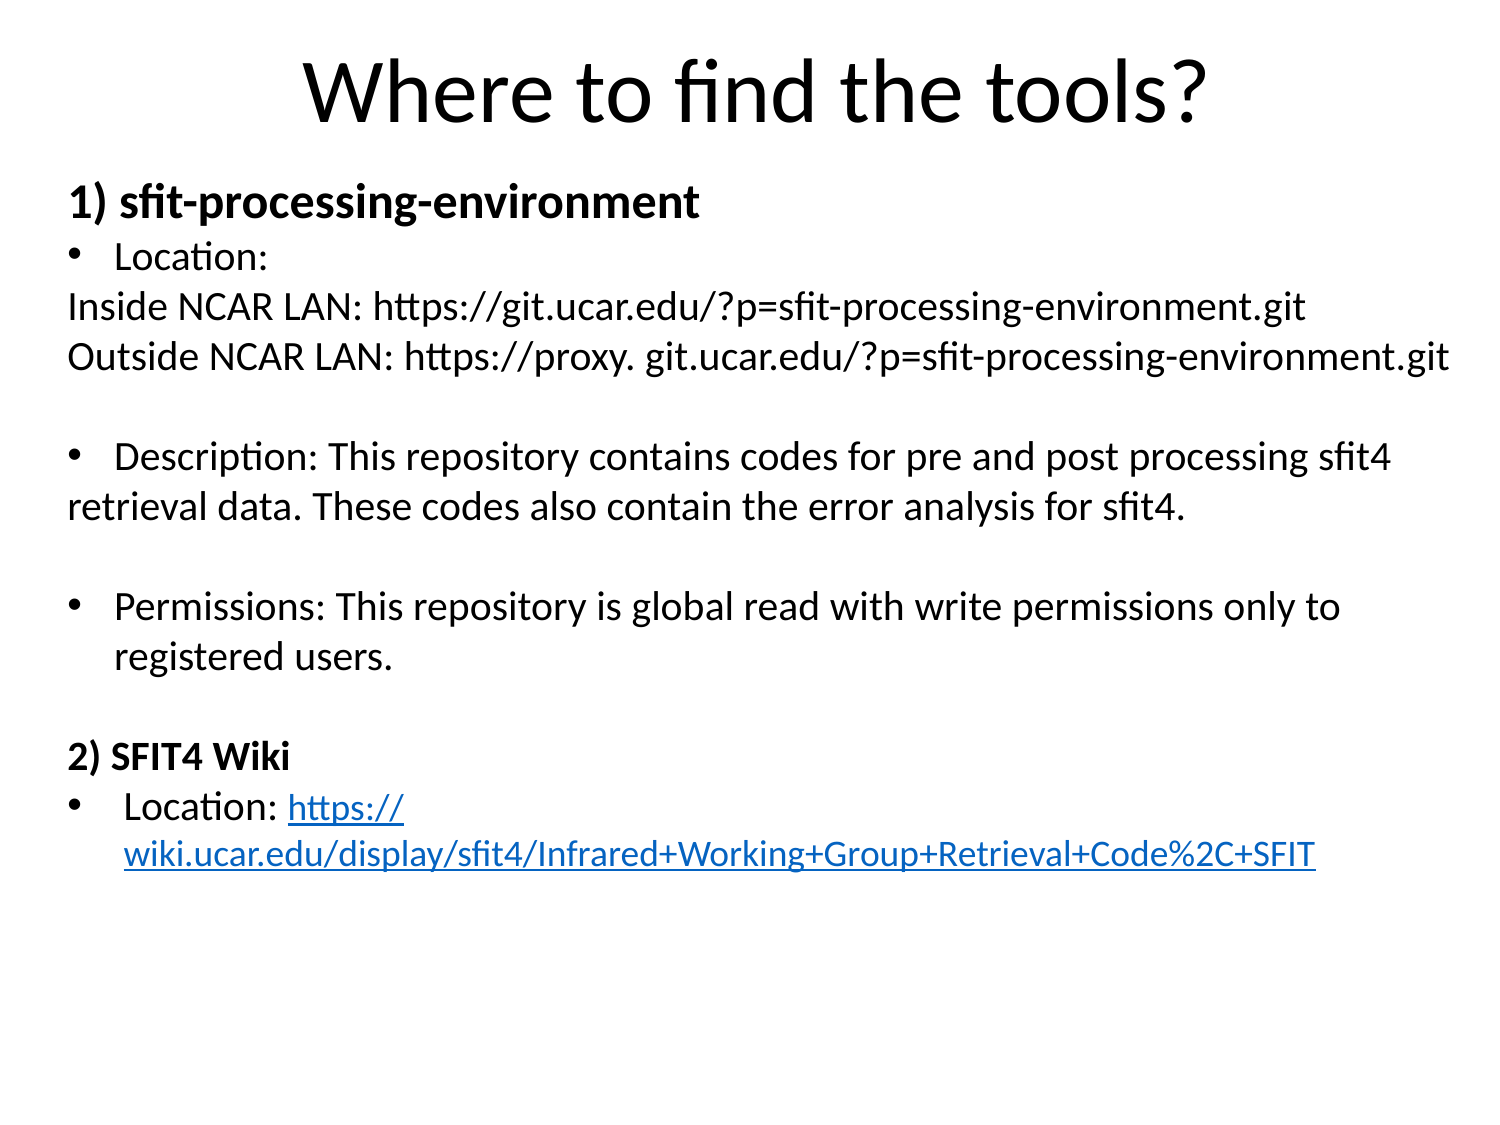

Where to find the tools?
1) sfit-processing-environment
Location:
Inside NCAR LAN: https://git.ucar.edu/?p=sfit-processing-environment.git
Outside NCAR LAN: https://proxy. git.ucar.edu/?p=sfit-processing-environment.git

Description: This repository contains codes for pre and post processing sfit4
retrieval data. These codes also contain the error analysis for sfit4.

Permissions: This repository is global read with write permissions only to registered users.

2) SFIT4 Wiki
Location: https://wiki.ucar.edu/display/sfit4/Infrared+Working+Group+Retrieval+Code%2C+SFIT